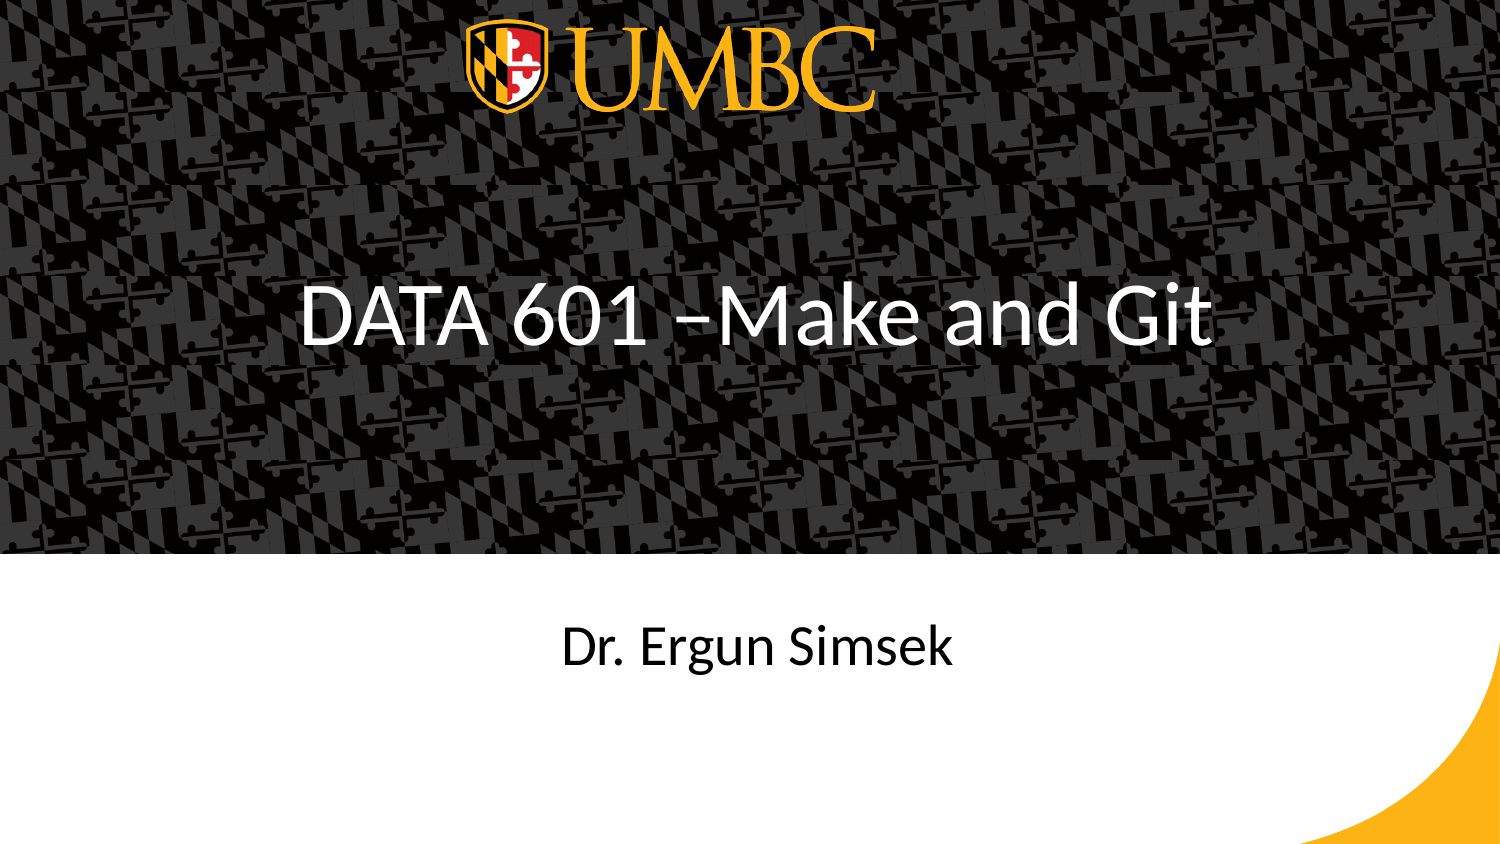

# DATA 601 –Make and Git
Dr. Ergun Simsek